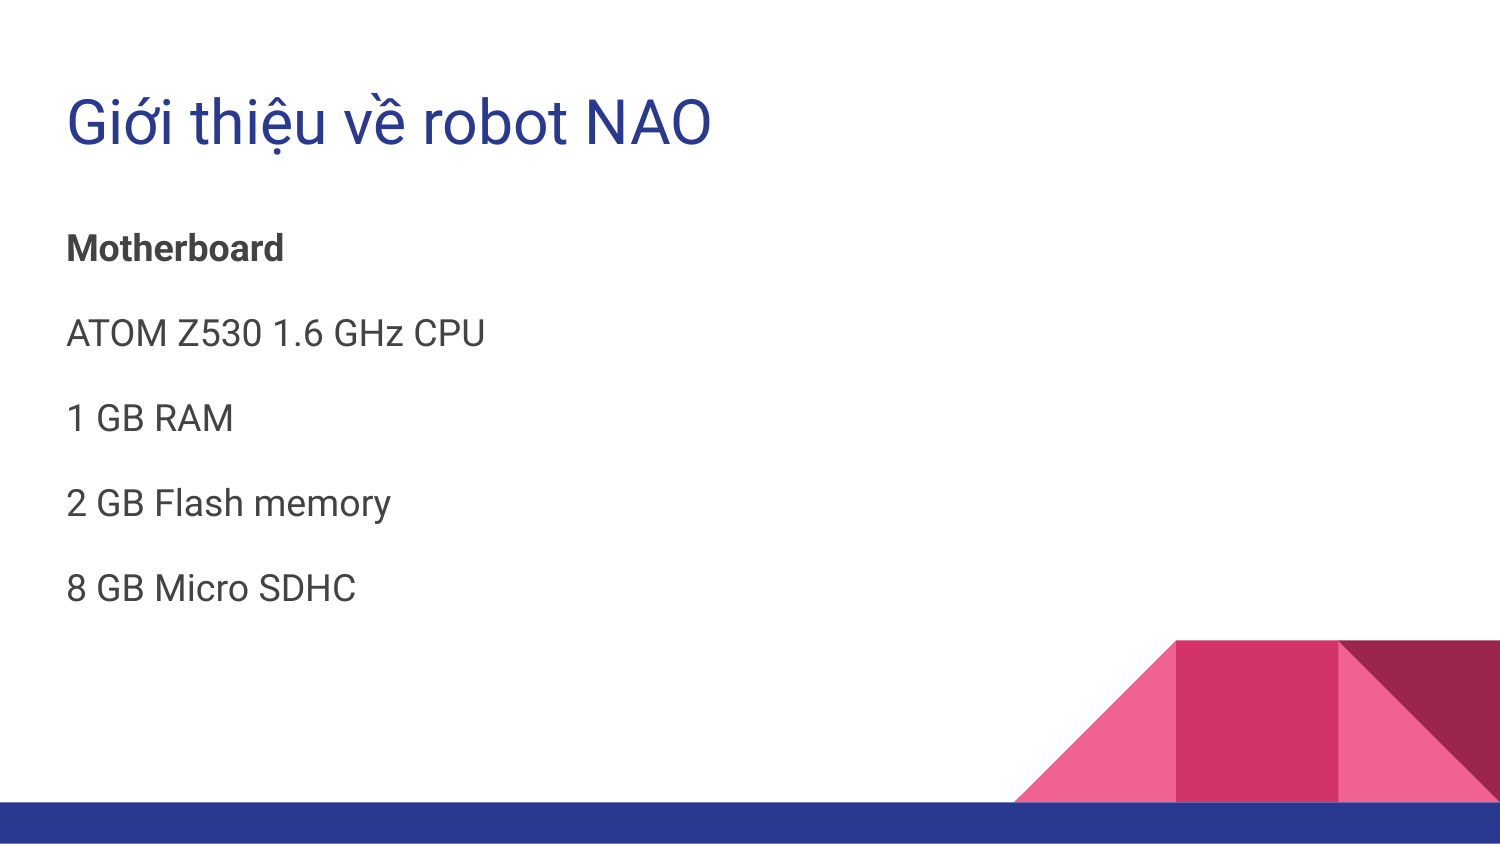

# Giới thiệu về robot NAO
Motherboard
ATOM Z530 1.6 GHz CPU
1 GB RAM
2 GB Flash memory
8 GB Micro SDHC